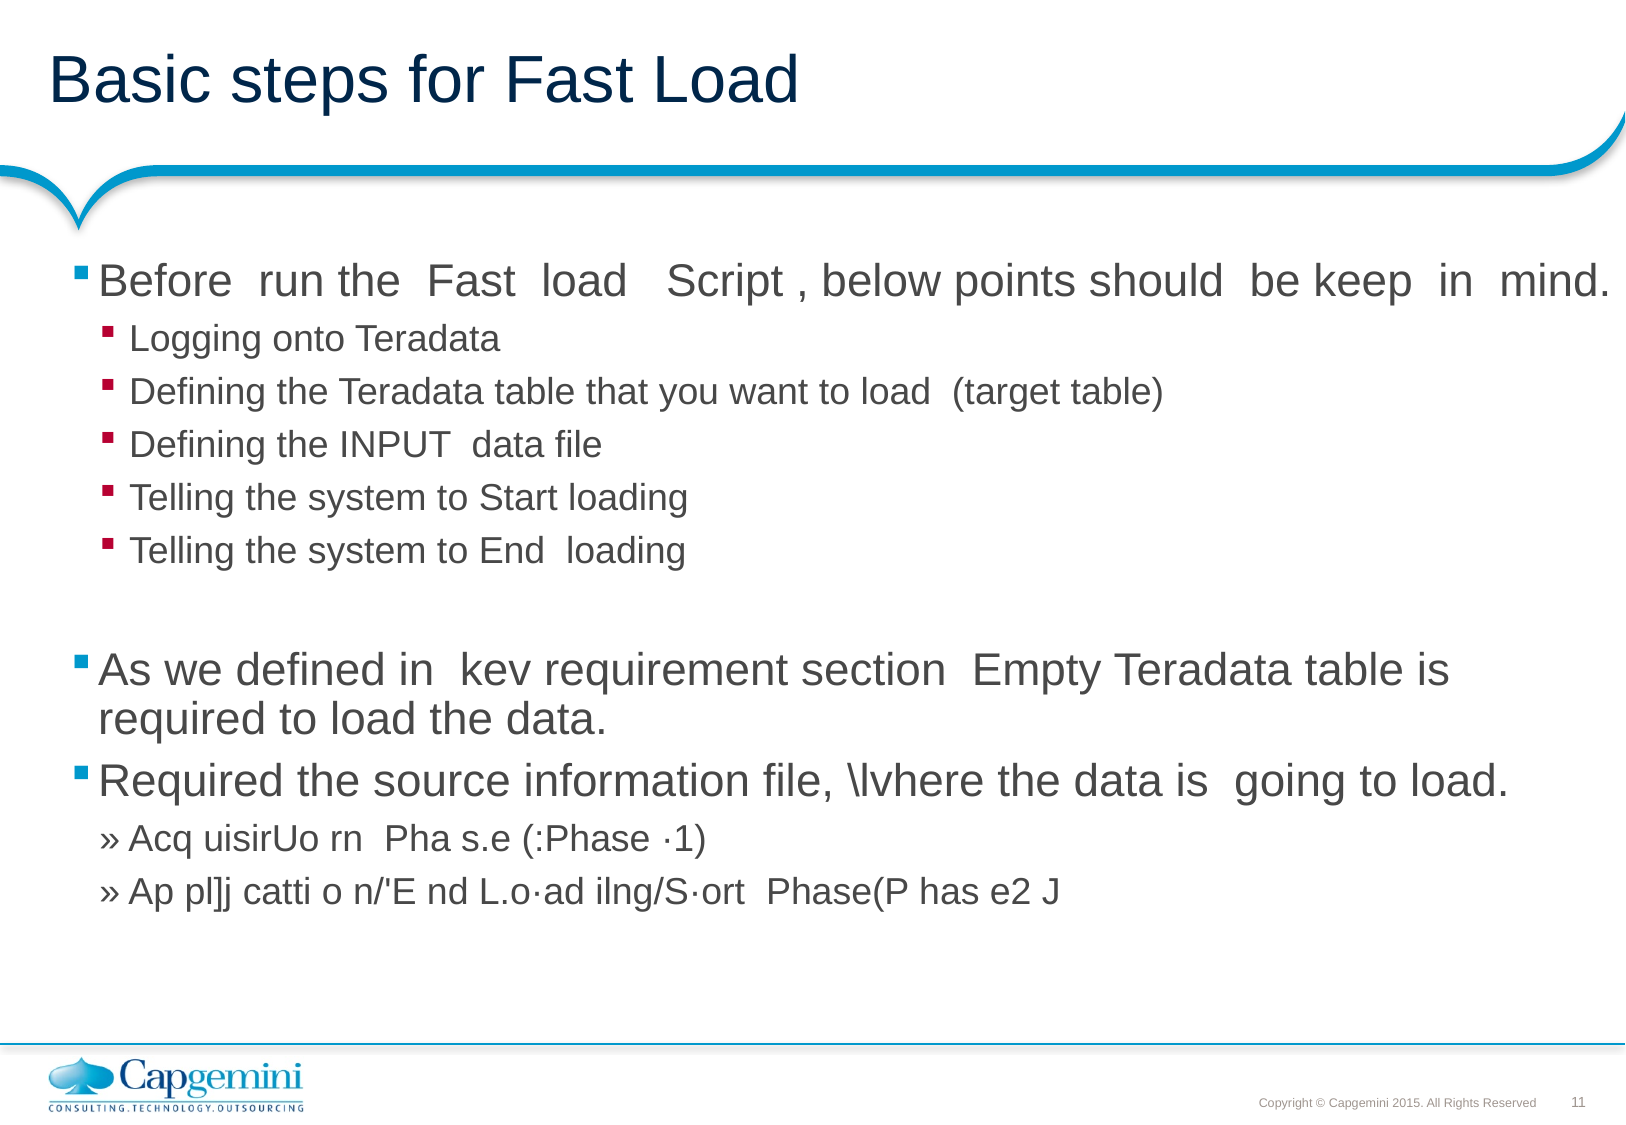

# Basic steps for Fast Load
Before  run the  Fast  load   Script , below points should  be keep  in  mind.
Logging onto Teradata
Defining the Teradata table that you want to load  (target table)
Defining the INPUT  data file
Telling the system to Start loading
Telling the system to End  loading

As we defined in  kev requirement section  Empty Teradata table is  required to load the data.
Required the source information file, \lvhere the data is  going to load.
» Acq uisirUo rn  Pha s.e (:Phase ·1)
» Ap pl]j catti o n/'E nd L.o·ad ilng/S·ort  Phase(P has e2 J